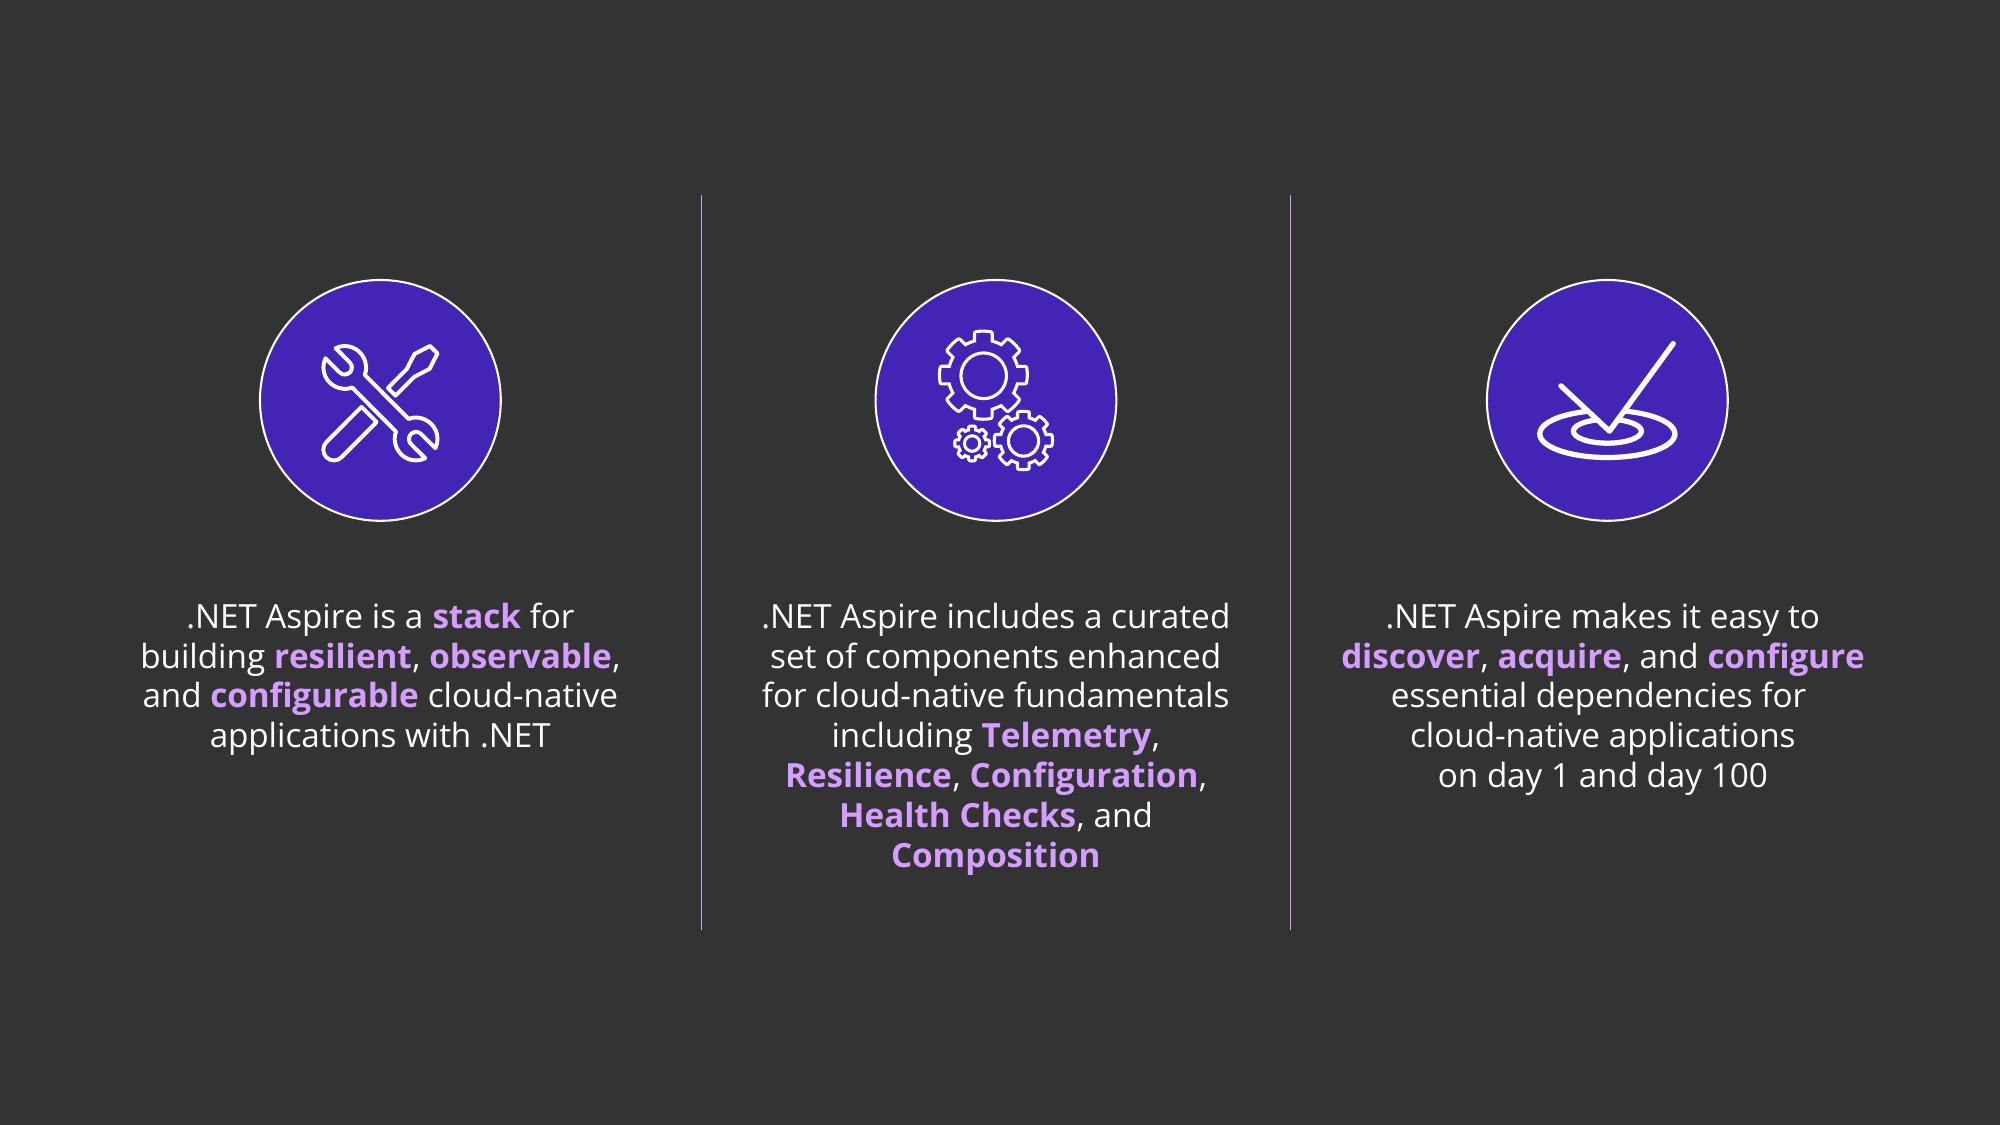

.NET Aspire is a stack for building resilient, observable, and configurable cloud-native applications with .NET
.NET Aspire includes a curated set of components enhanced for cloud-native fundamentals including Telemetry, Resilience, Configuration, Health Checks, and Composition
.NET Aspire makes it easy to discover, acquire, and configure essential dependencies for
cloud-native applications
on day 1 and day 100